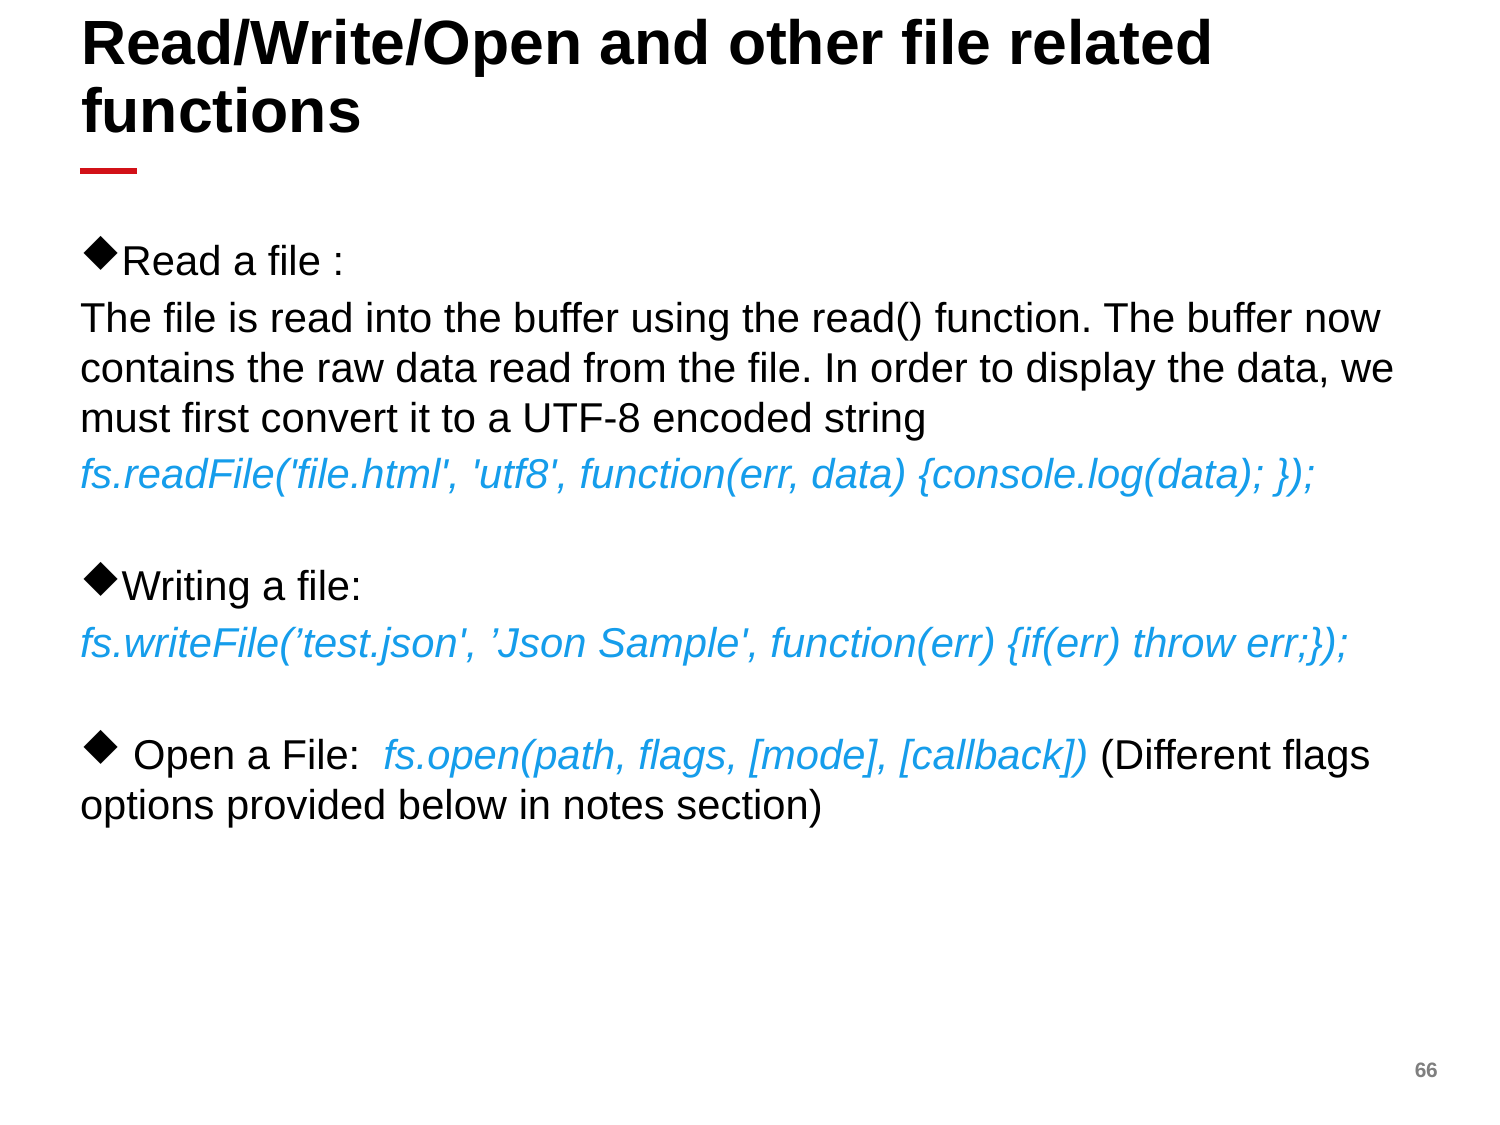

# Read/Write/Open and other file related functions
Read a file :
The file is read into the buffer using the read() function. The buffer now contains the raw data read from the file. In order to display the data, we must first convert it to a UTF-8 encoded string
fs.readFile('file.html', 'utf8', function(err, data) {console.log(data); });

Writing a file:
fs.writeFile(’test.json', ’Json Sample', function(err) {if(err) throw err;});

 Open a File:  fs.open(path, flags, [mode], [callback]) (Different flags options provided below in notes section)